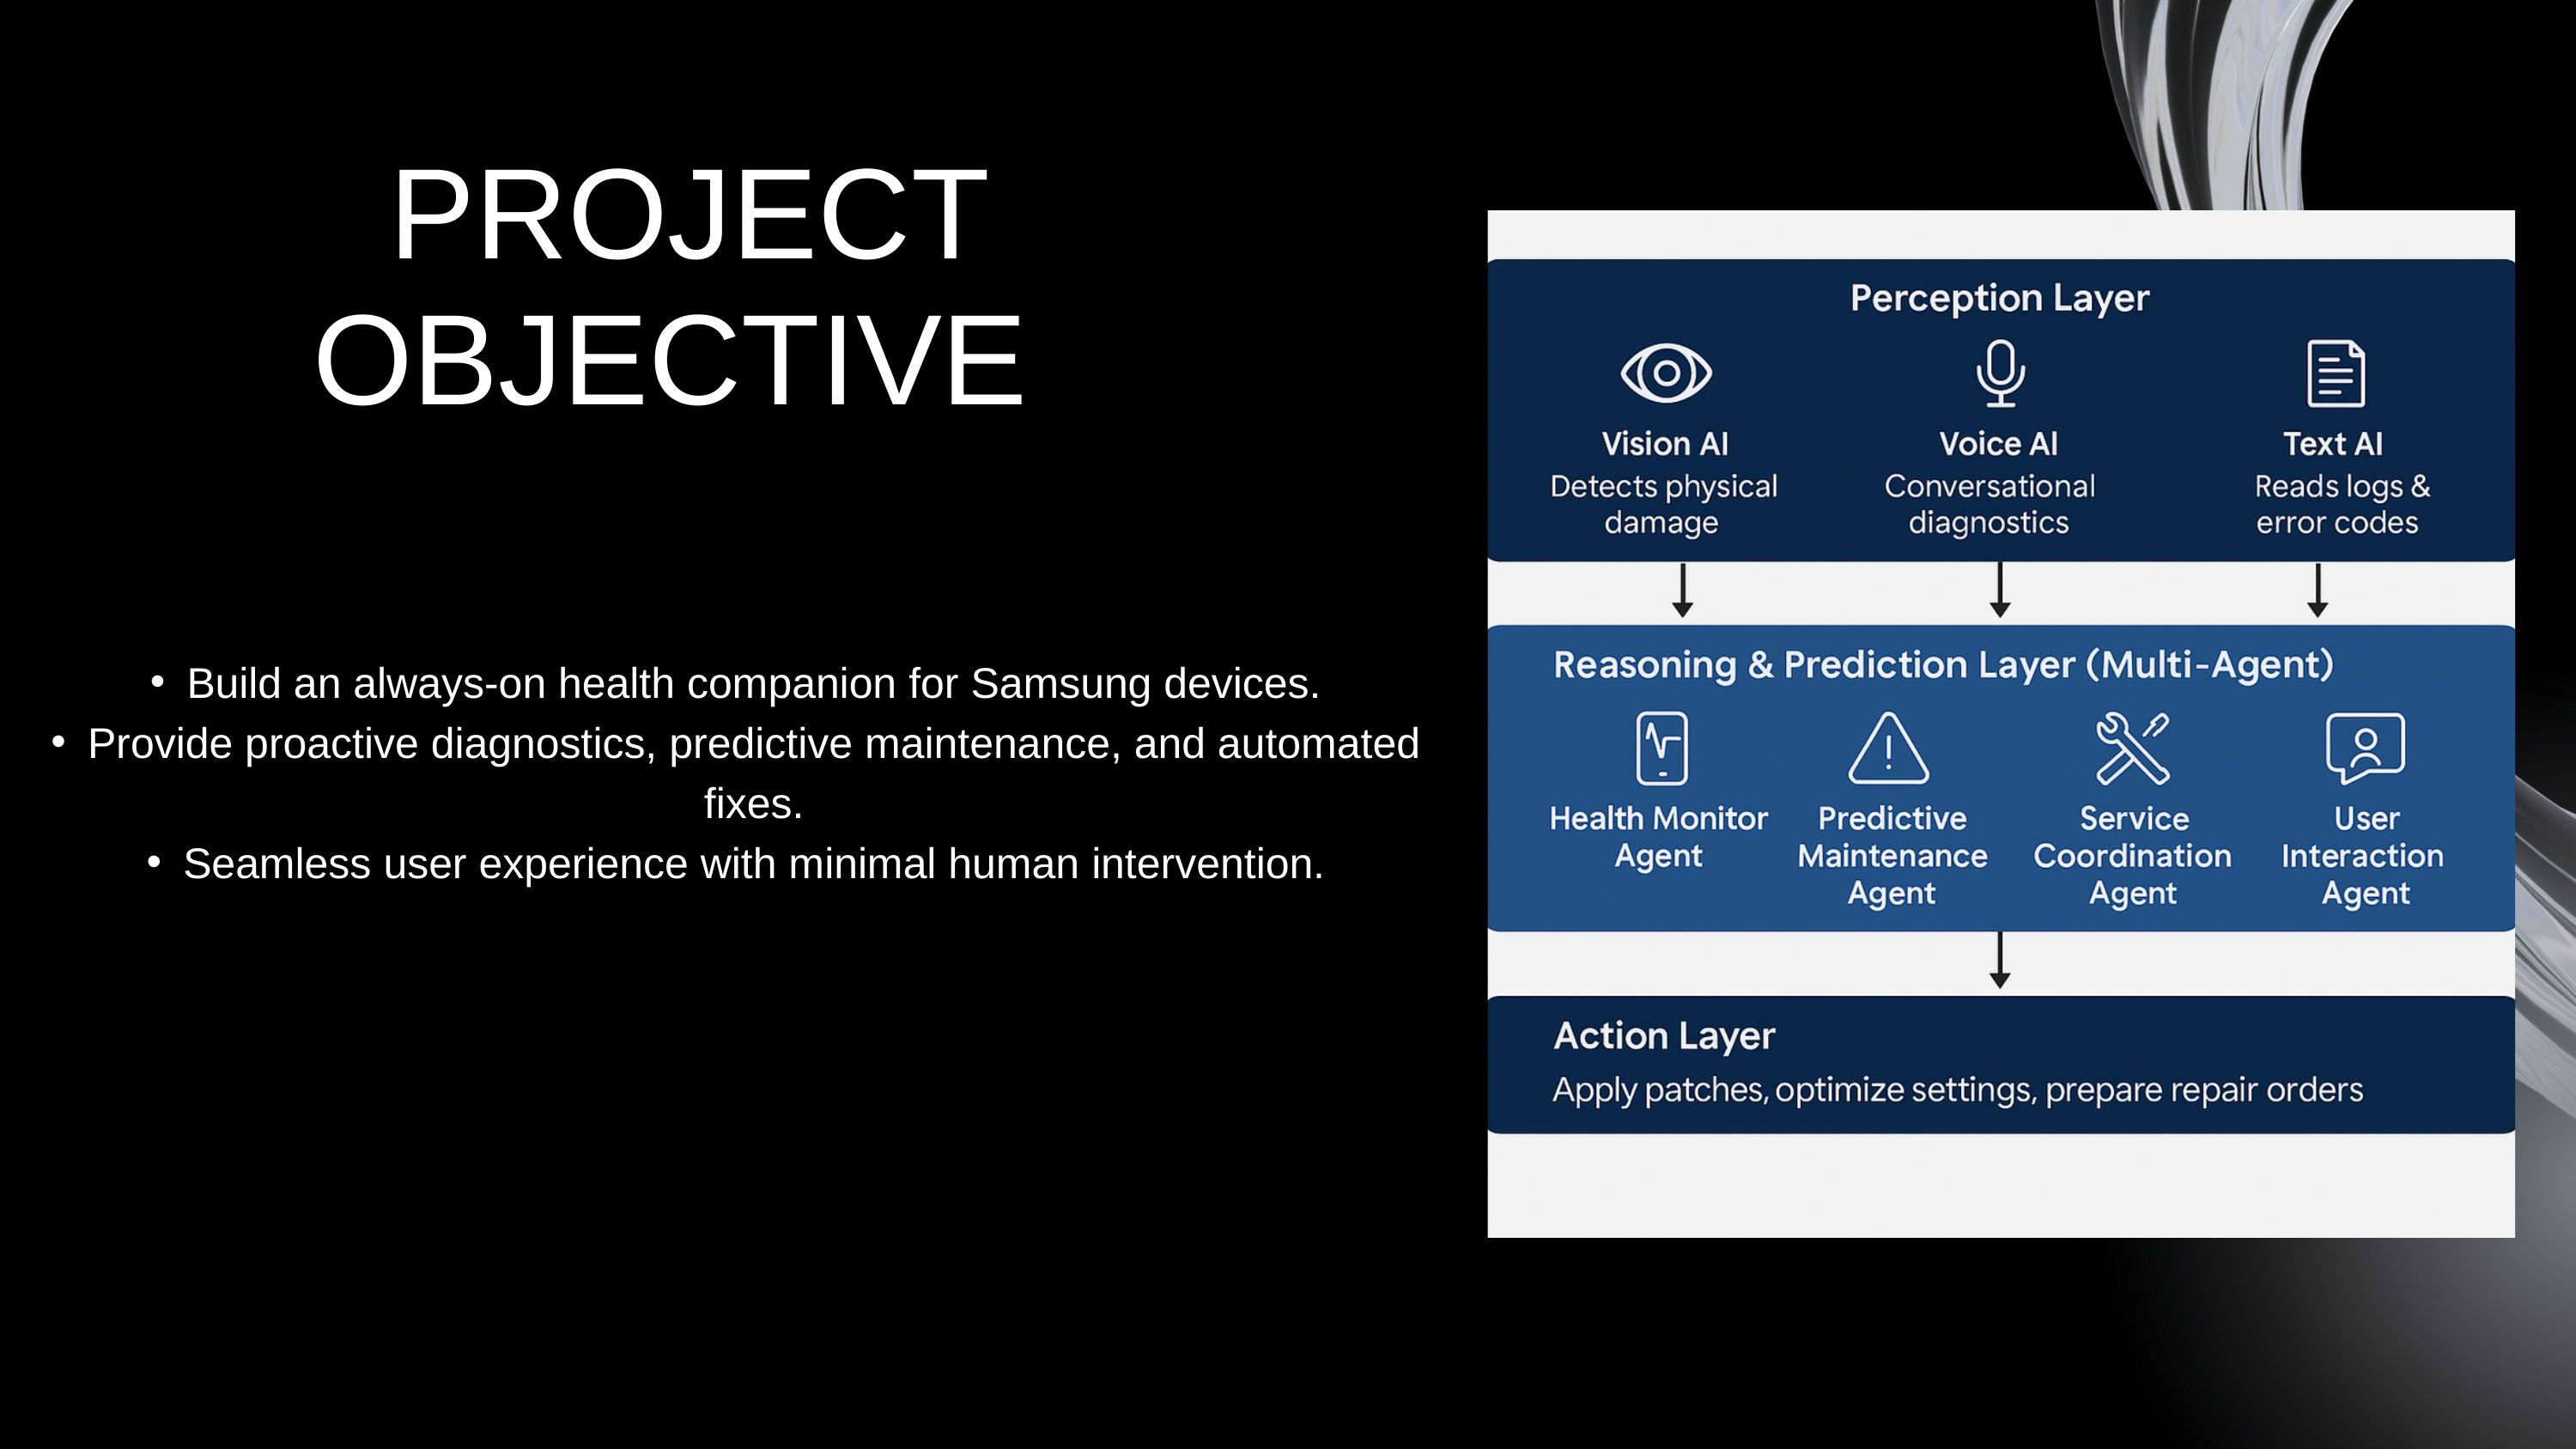

PROJECT OBJECTIVE

Build an always-on health companion for Samsung devices.
Provide proactive diagnostics, predictive maintenance, and automated fixes.
Seamless user experience with minimal human intervention.